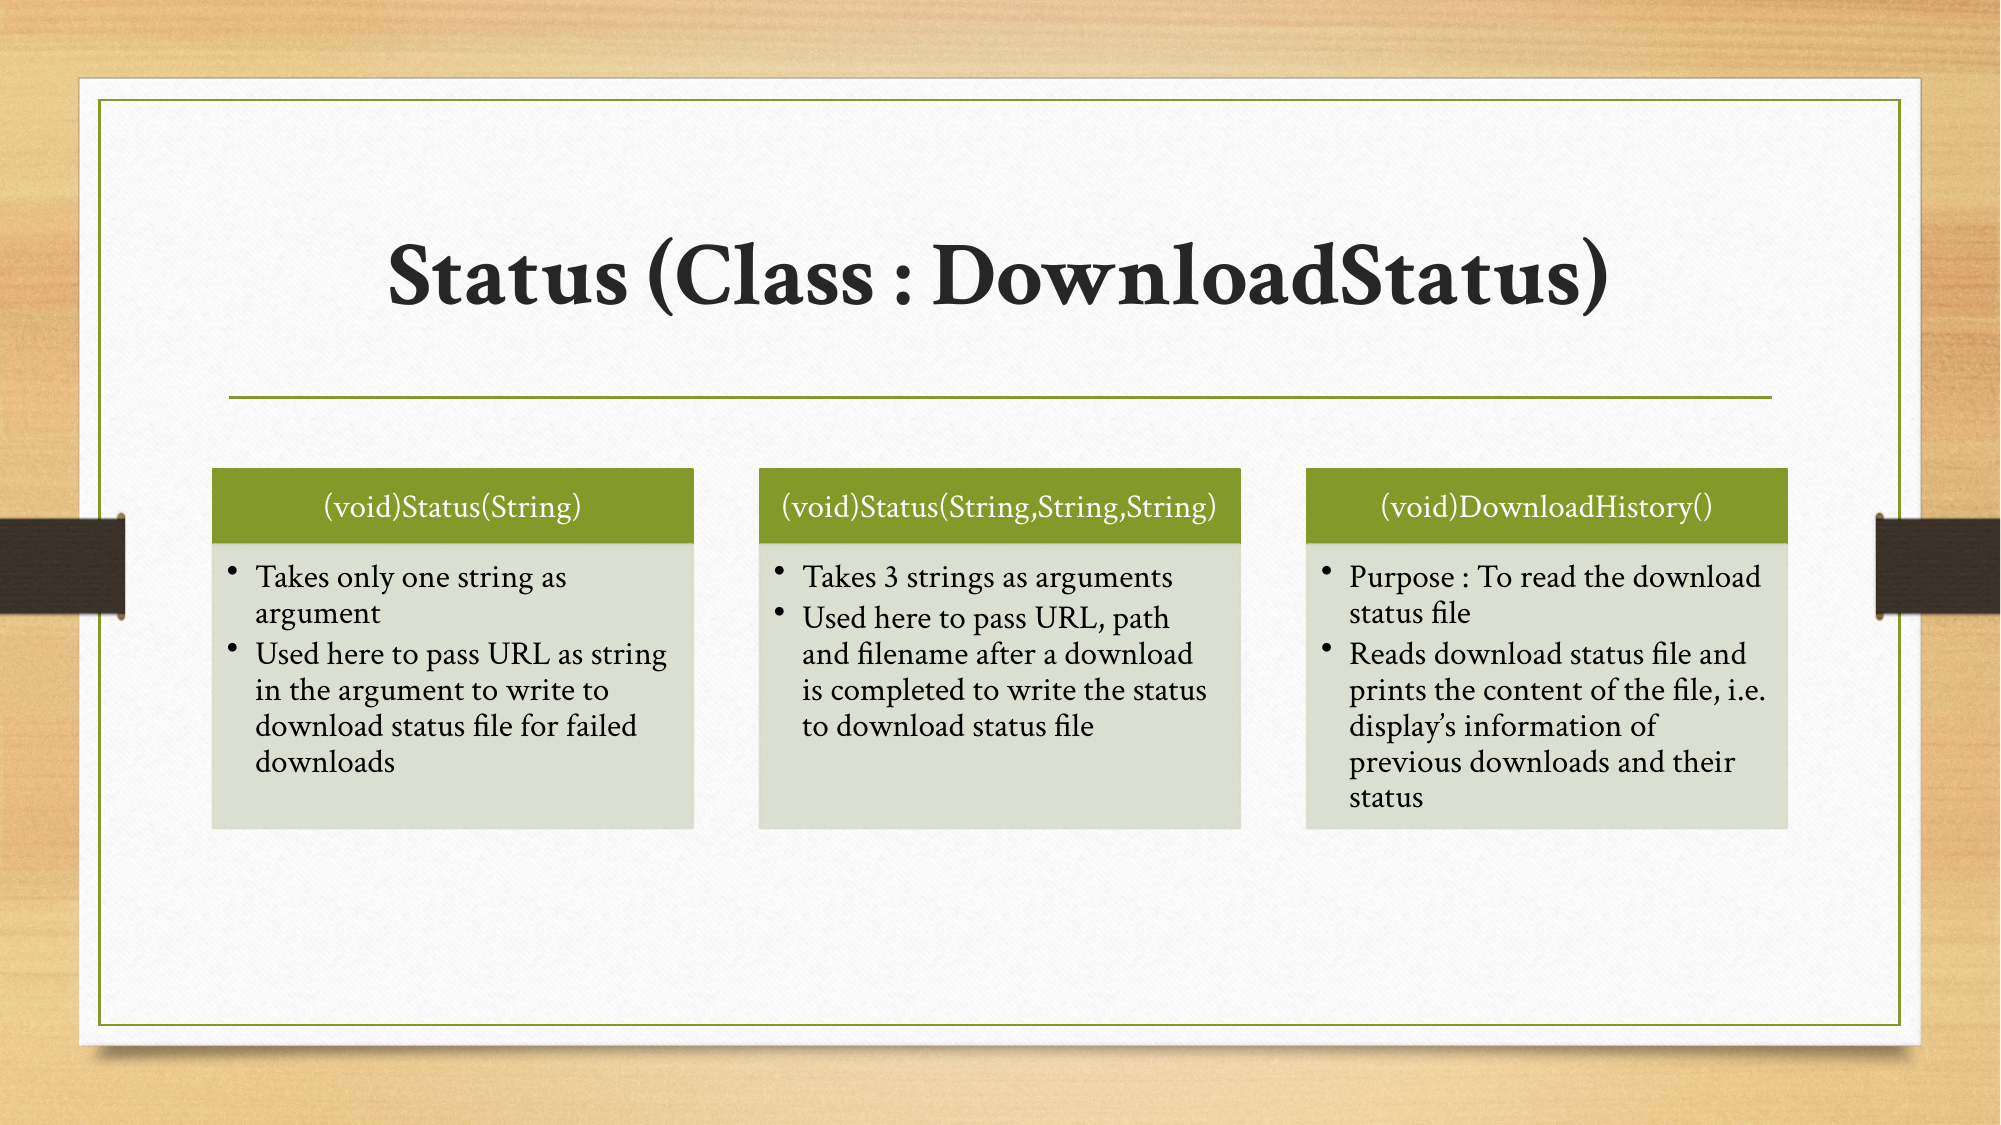

# Status (Class : DownloadStatus)
(void)Status(String)
Takes only one string as argument
Used here to pass URL as string in the argument to write to download status file for failed downloads
(void)Status(String,String,String)
Takes 3 strings as arguments
Used here to pass URL, path and filename after a download is completed to write the status to download status file
(void)DownloadHistory()
Purpose : To read the download status file
Reads download status file and prints the content of the file, i.e. display’s information of previous downloads and their status